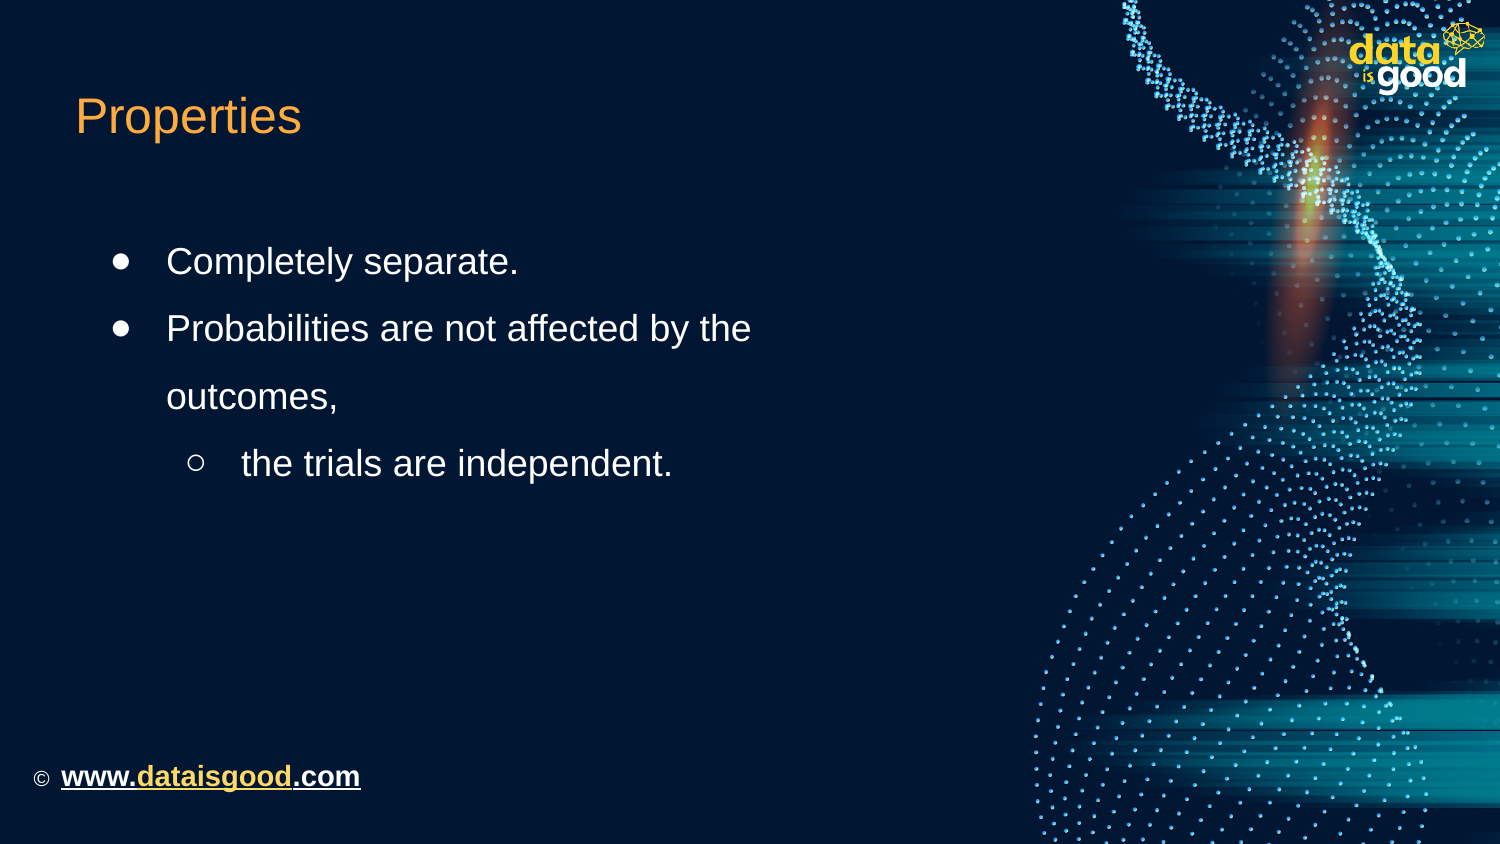

# Properties
Completely separate.
Probabilities are not affected by the outcomes,
the trials are independent.